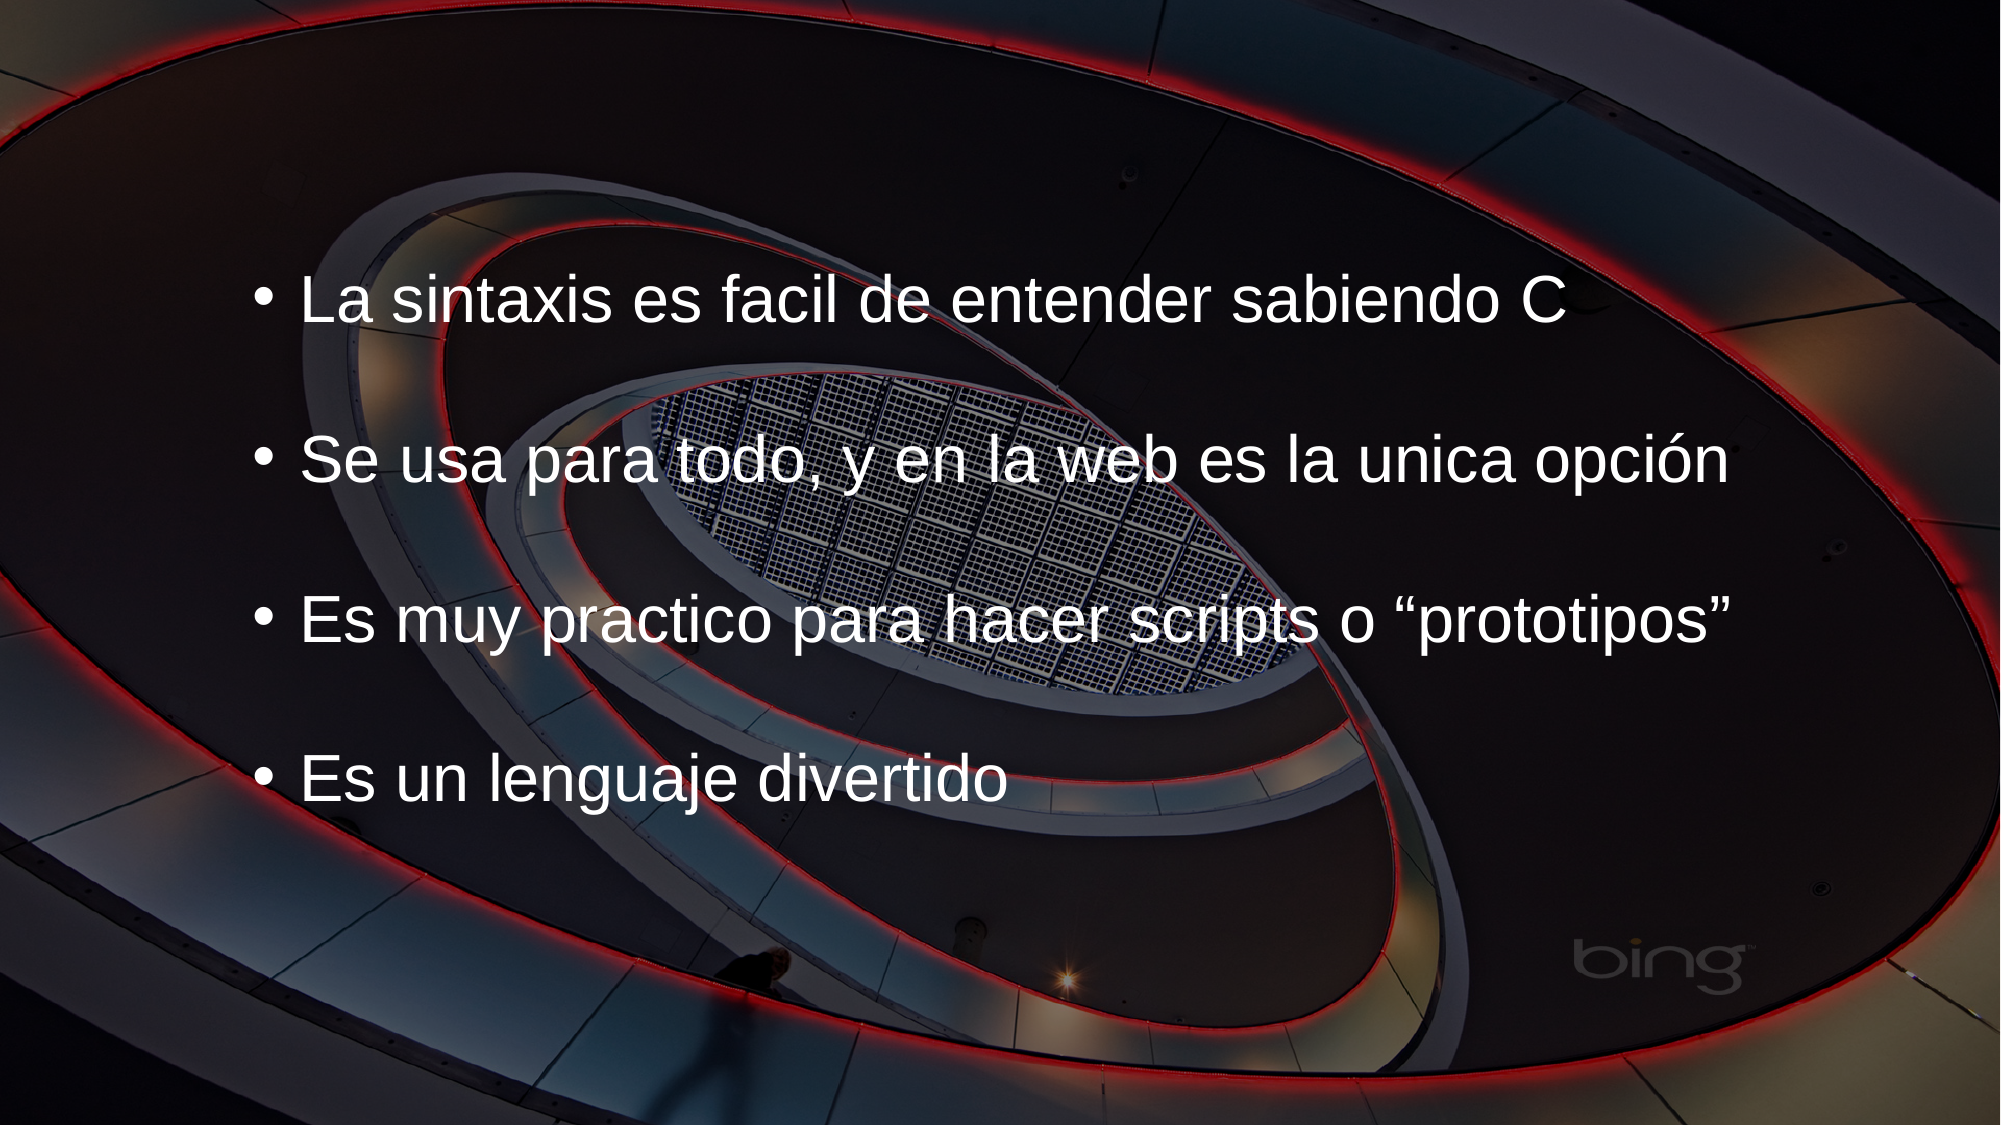

La sintaxis es facil de entender sabiendo C

Se usa para todo, y en la web es la unica opción

Es muy practico para hacer scripts o “prototipos”

Es un lenguaje divertido